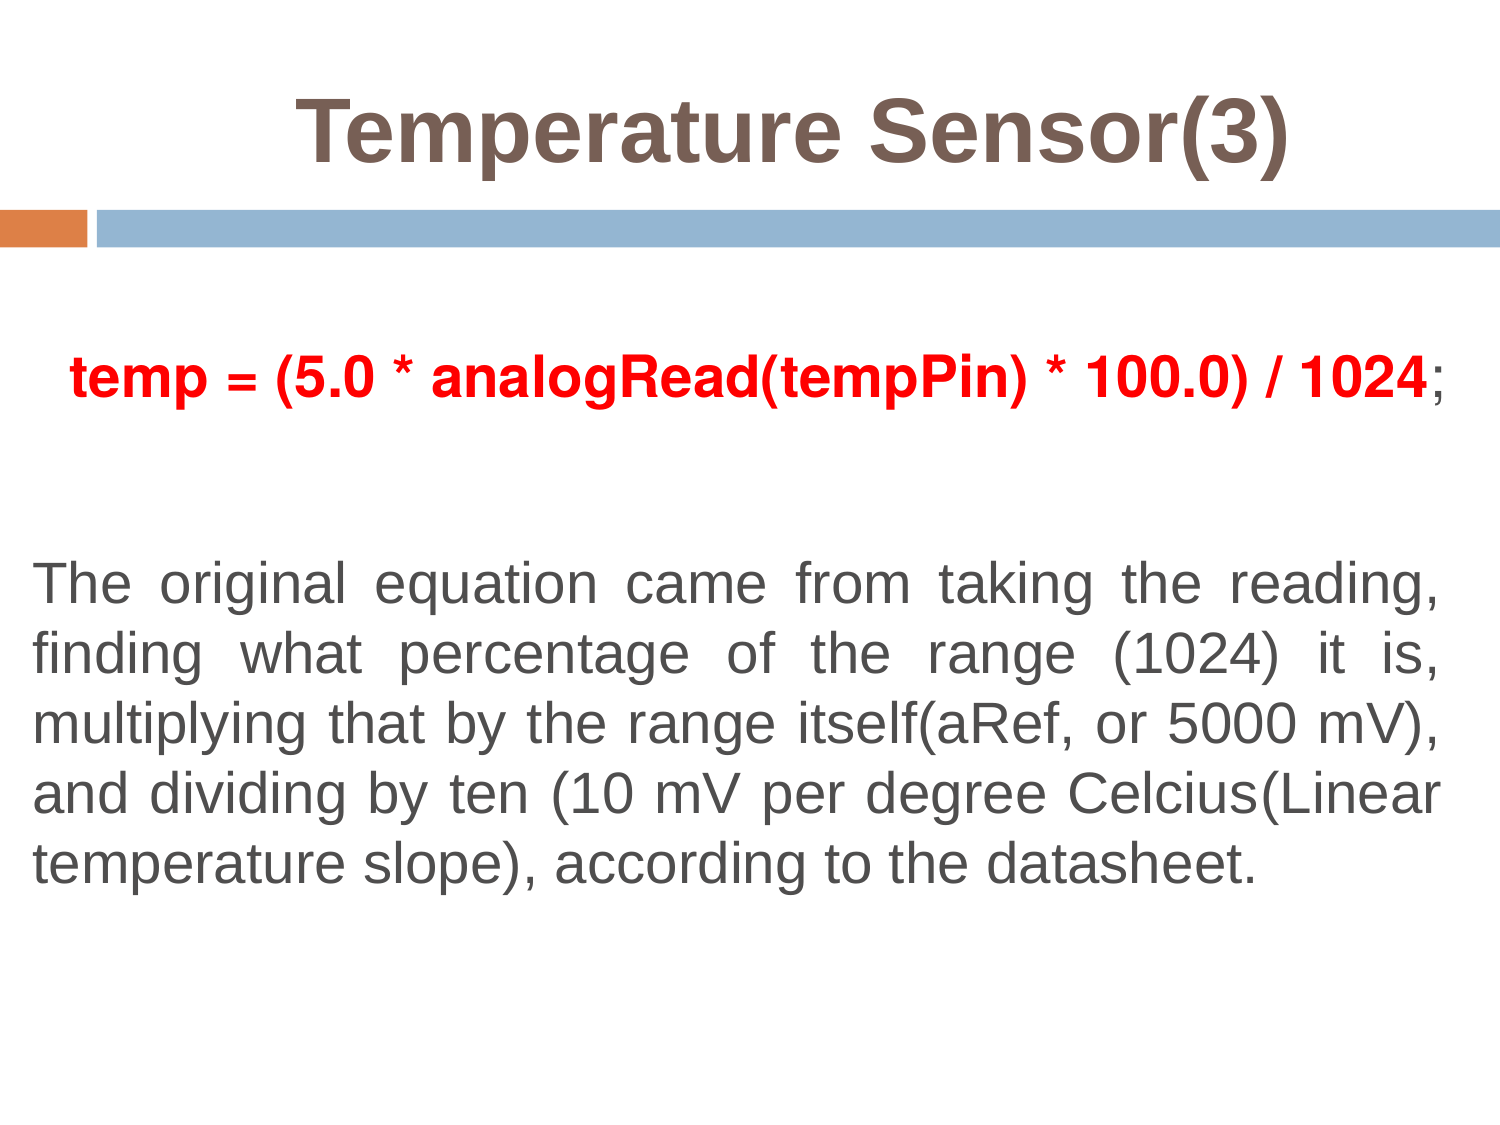

Temperature Sensor(3)
temp = (5.0 * analogRead(tempPin) * 100.0) / 1024;
The original equation came from taking the reading, finding what percentage of the range (1024) it is, multiplying that by the range itself(aRef, or 5000 mV), and dividing by ten (10 mV per degree Celcius(Linear temperature slope), according to the datasheet.